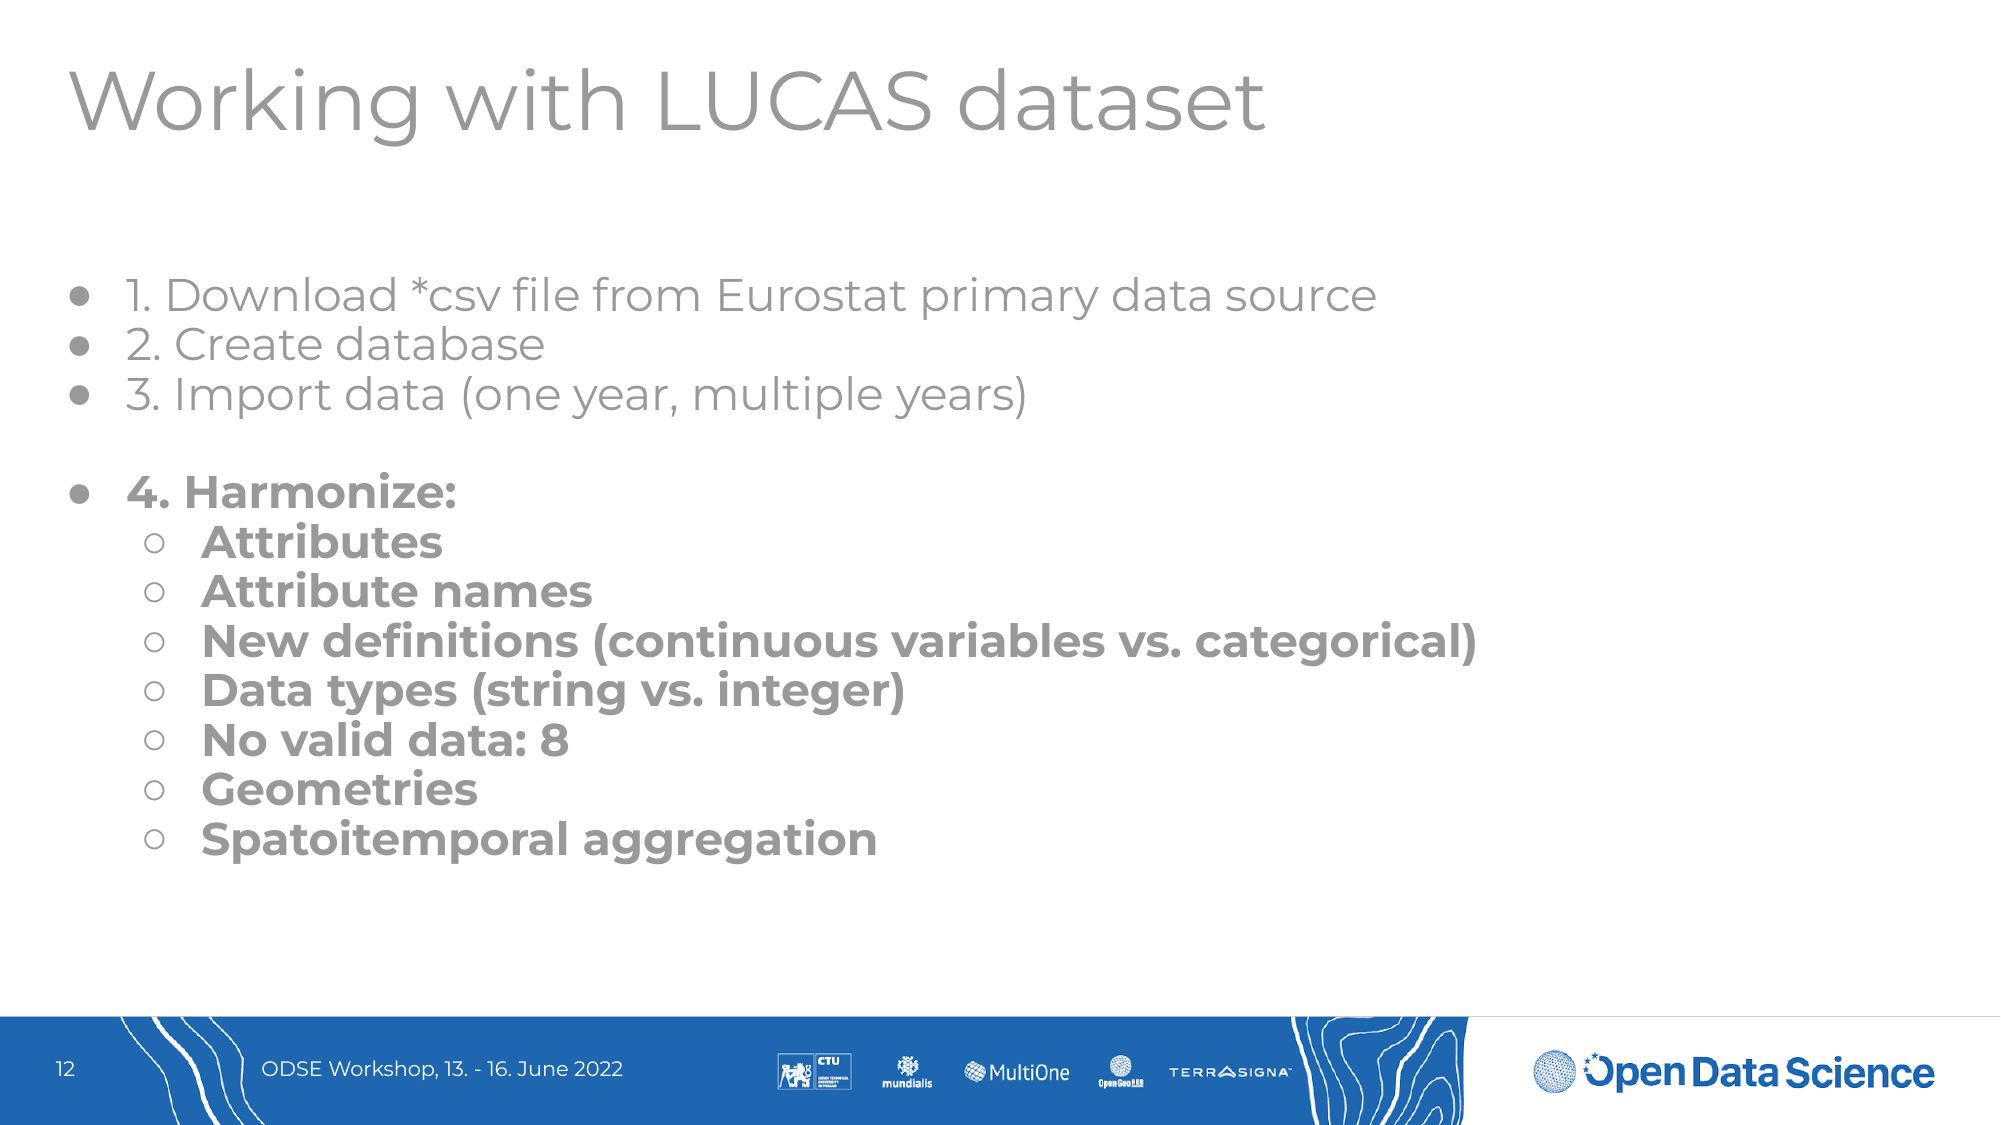

# Working with LUCAS dataset

1. Download *csv file from Eurostat primary data source
2. Create database
3. Import data (one year, multiple years)

4. Harmonize:
Attributes
Attribute names
New definitions (continuous variables vs. categorical)
Data types (string vs. integer)
No valid data: 8
Geometries
Spatoitemporal aggregation

12
ODSE Workshop, 13. - 16. June 2022